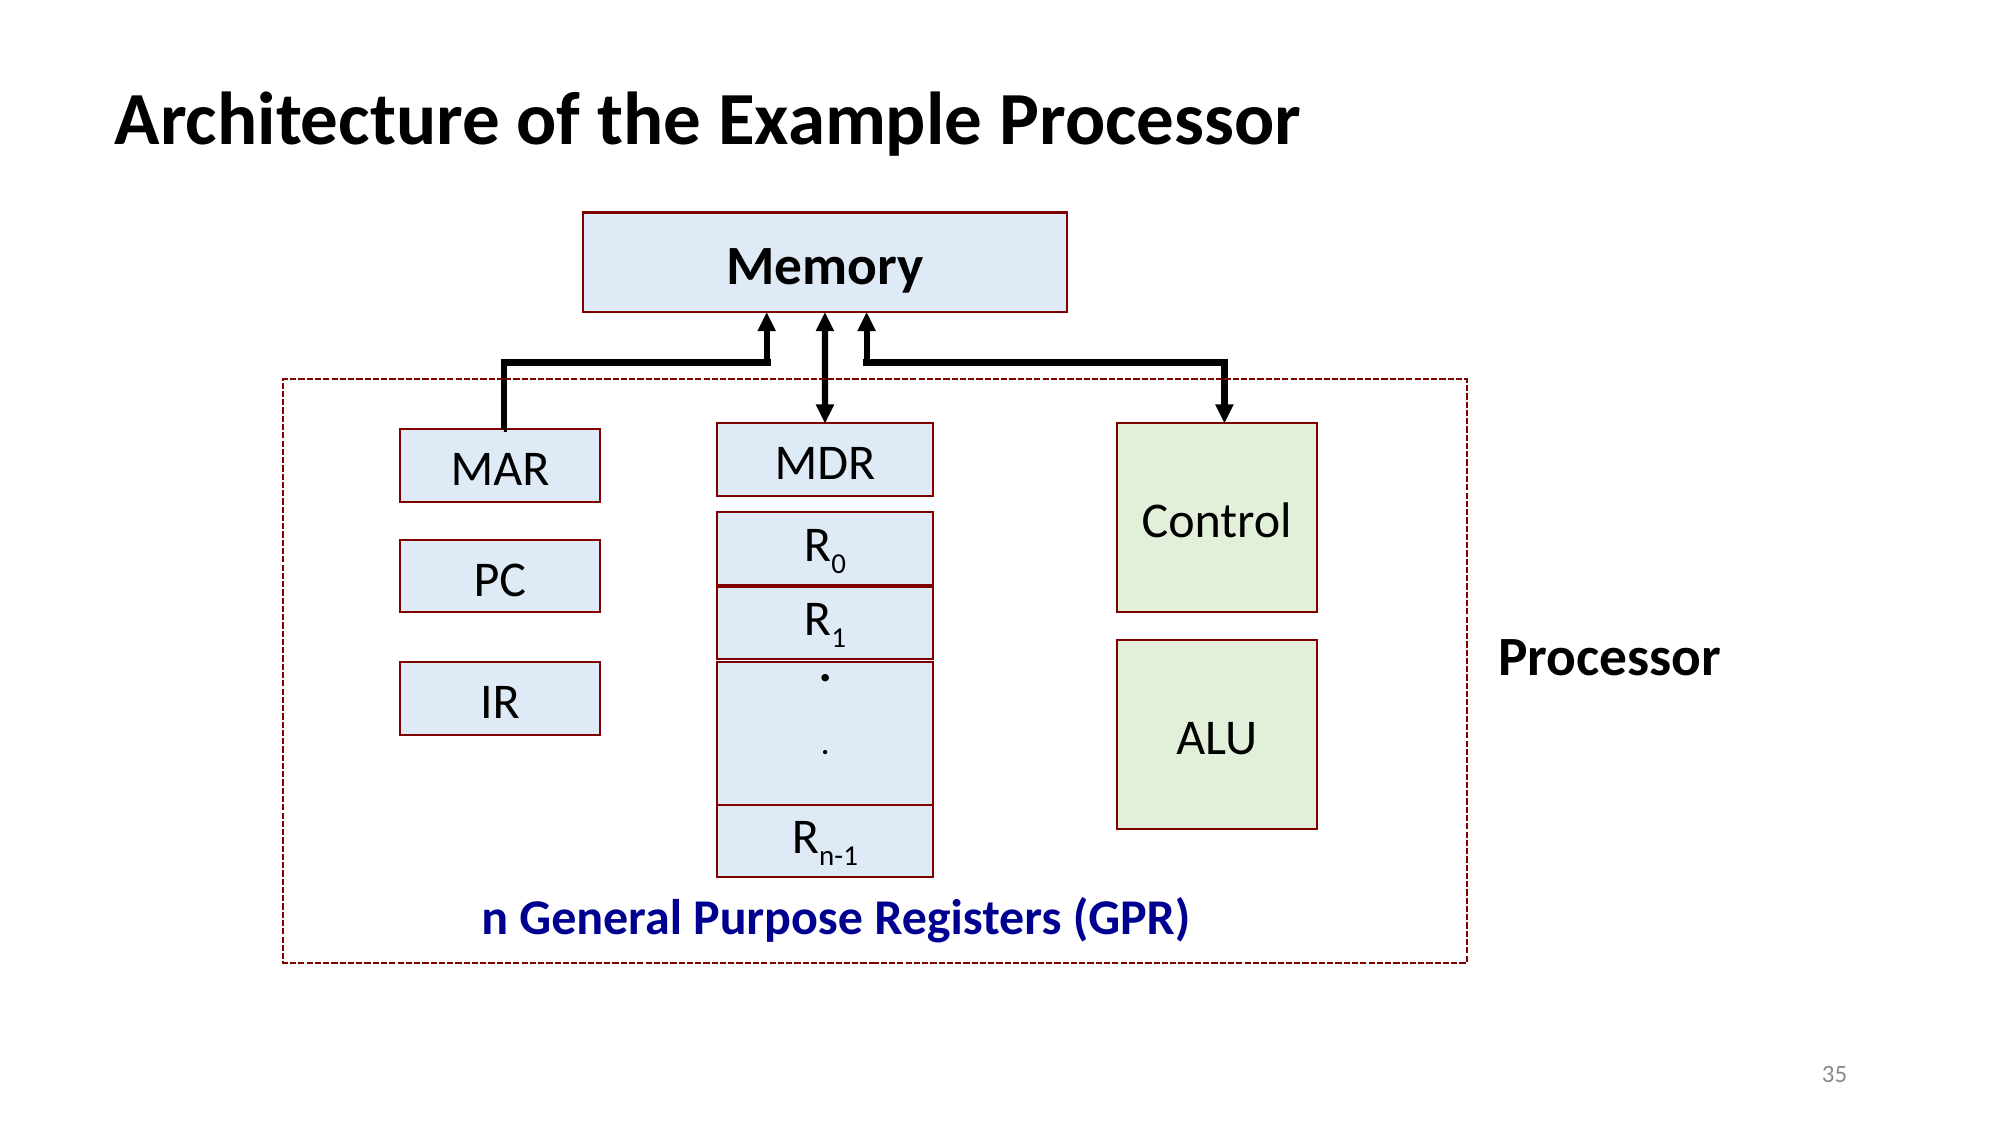

# Architecture of the Example Processor
Memory

MDR
Control
MAR
R0
R1
.
.

Rn-1
PC
Processor
ALU
IR
n General Purpose Registers (GPR)
35